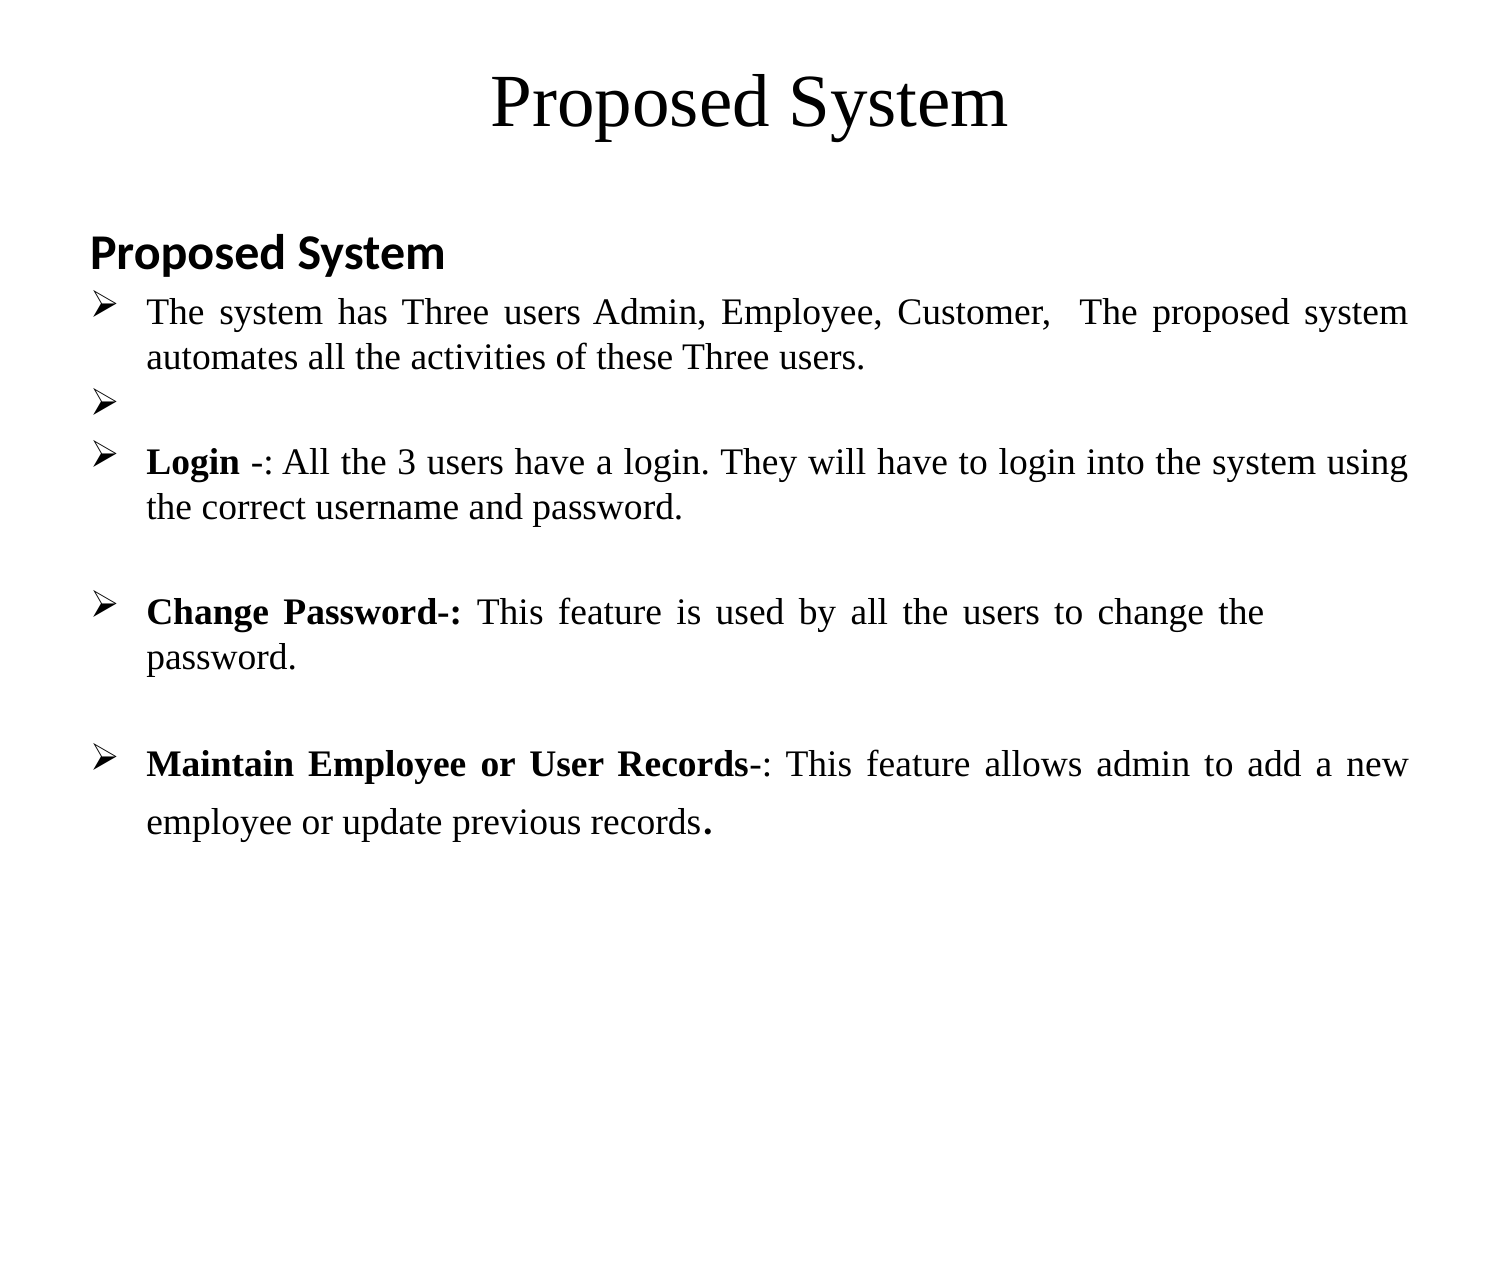

# Proposed System

Proposed System
The system has Three users Admin, Employee, Customer,  The proposed system automates all the activities of these Three users.

Login -: All the 3 users have a login. They will have to login into the system using the correct username and password.

Change Password-: This feature is used by all the users to change the 	password.

Maintain Employee or User Records-: This feature allows admin to add a new employee or update previous records.